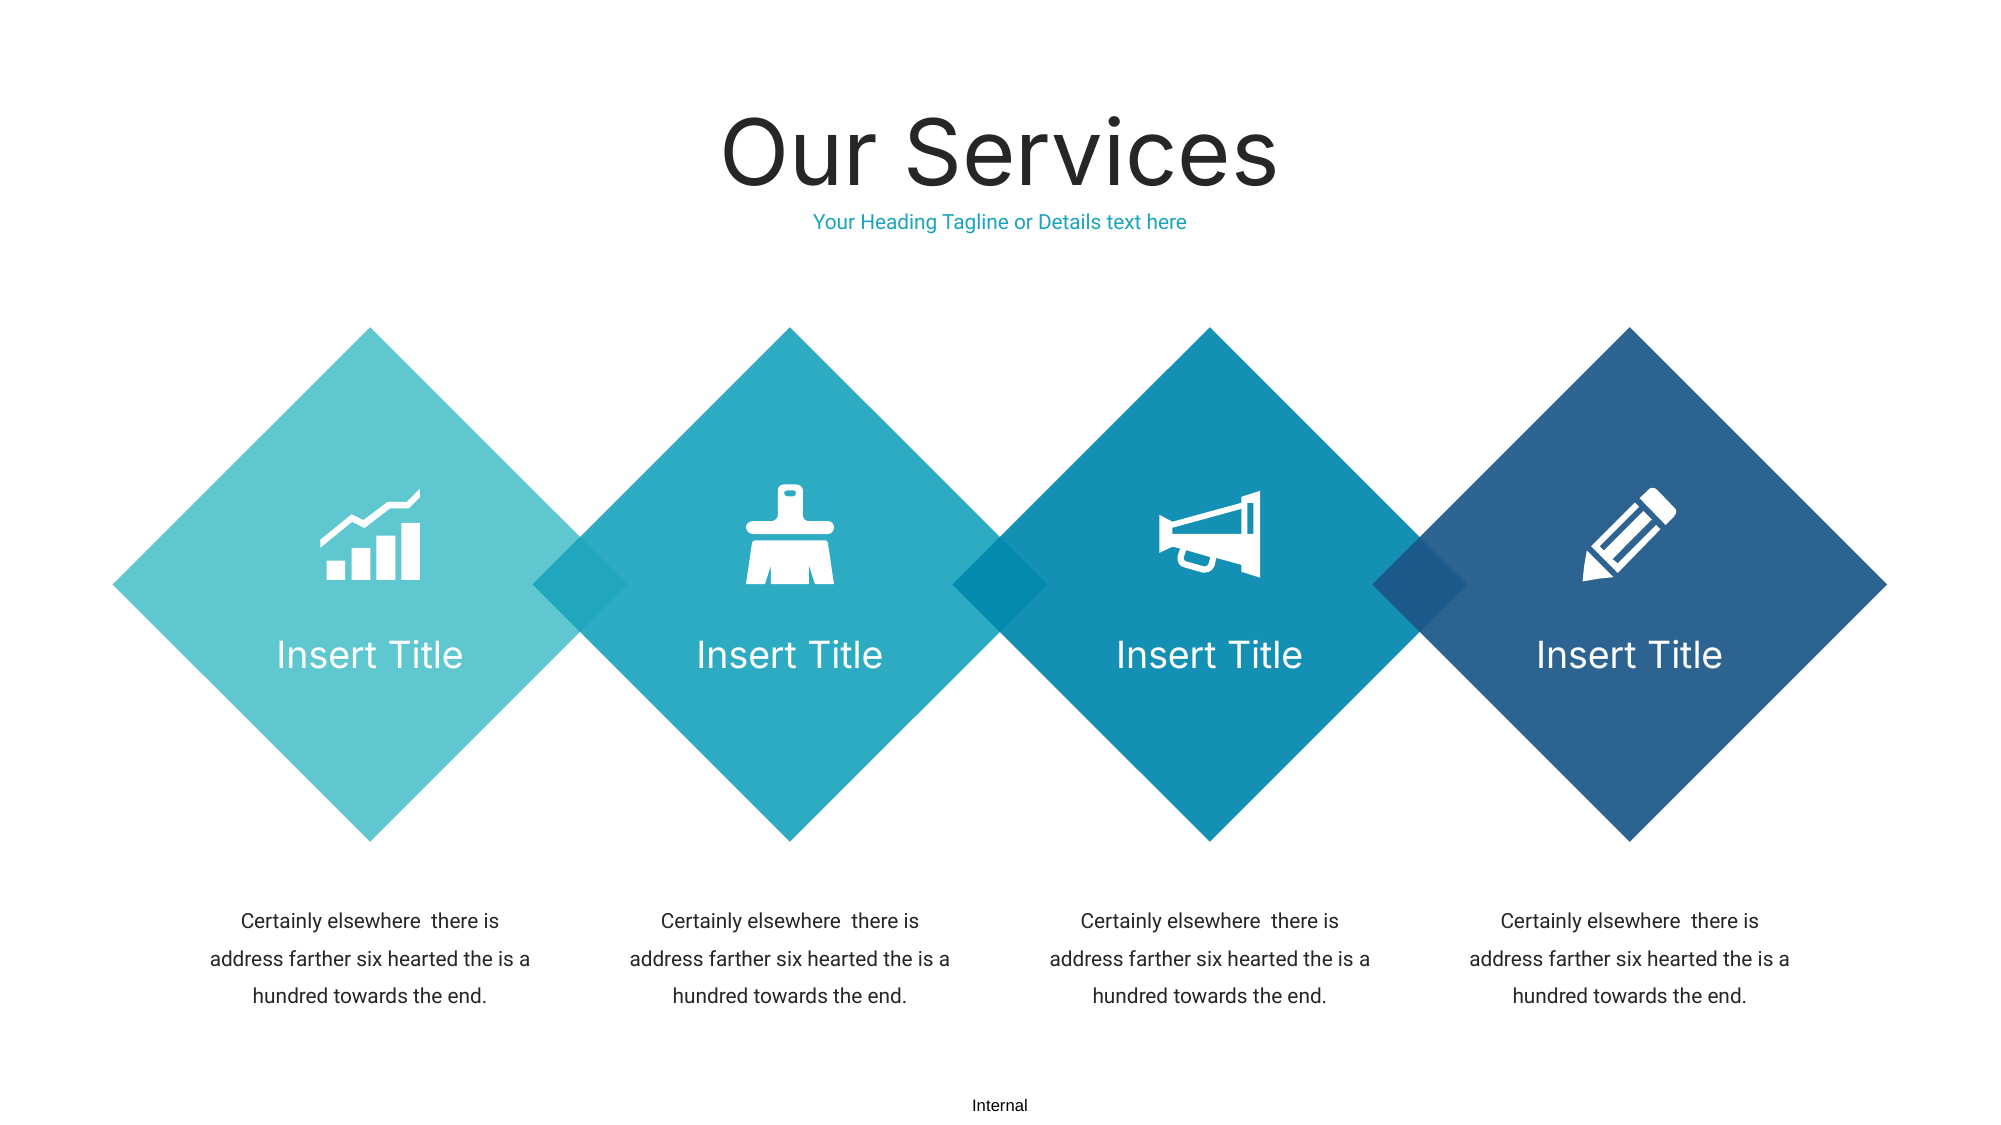

Our Services
Your Heading Tagline or Details text here

Insert Title
Insert Title
Insert Title
Insert Title
Certainly elsewhere  there is address farther six hearted the is a hundred towards the end.
Certainly elsewhere  there is address farther six hearted the is a hundred towards the end.
Certainly elsewhere  there is address farther six hearted the is a hundred towards the end.
Certainly elsewhere  there is address farther six hearted the is a hundred towards the end.